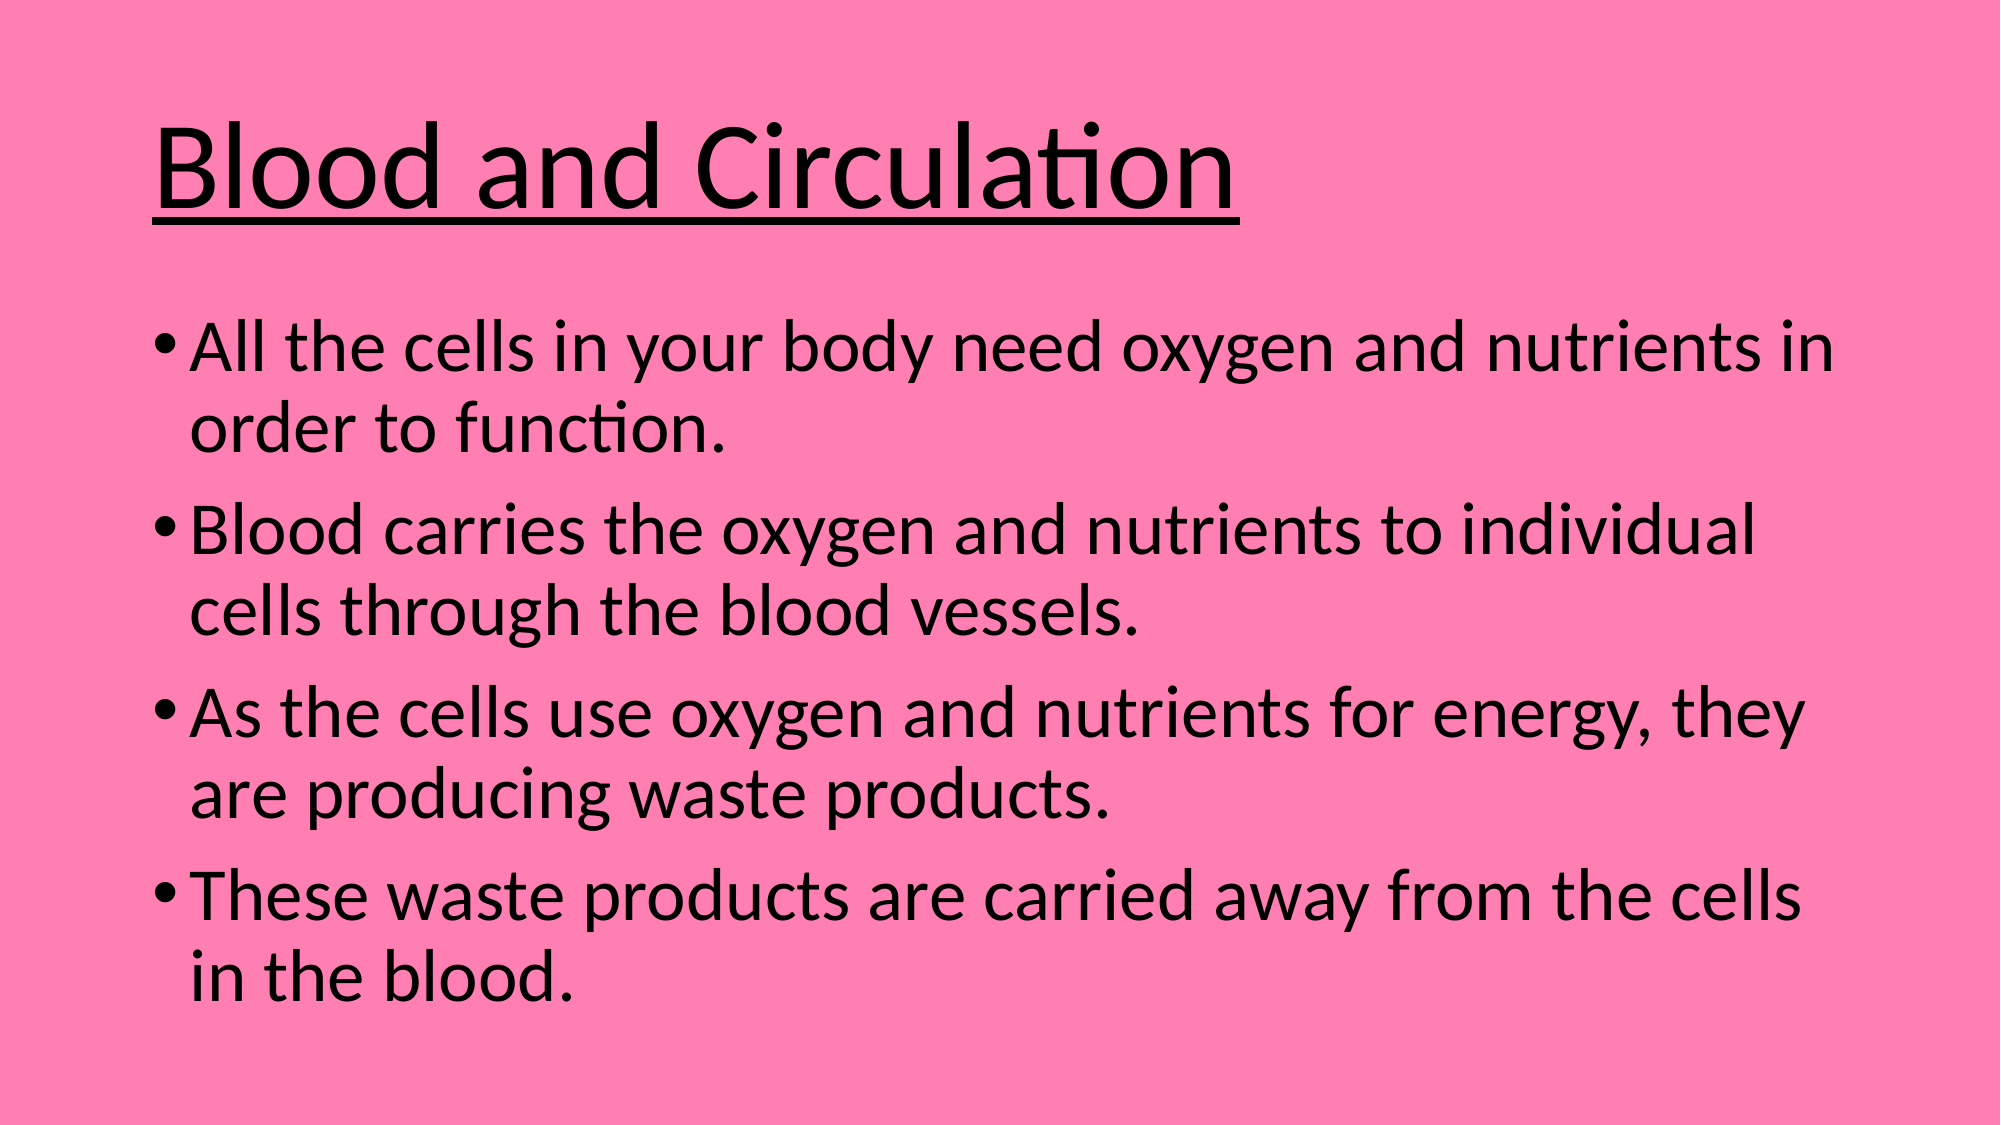

# Blood and Circulation
All the cells in your body need oxygen and nutrients in order to function.
Blood carries the oxygen and nutrients to individual cells through the blood vessels.
As the cells use oxygen and nutrients for energy, they are producing waste products.
These waste products are carried away from the cells in the blood.